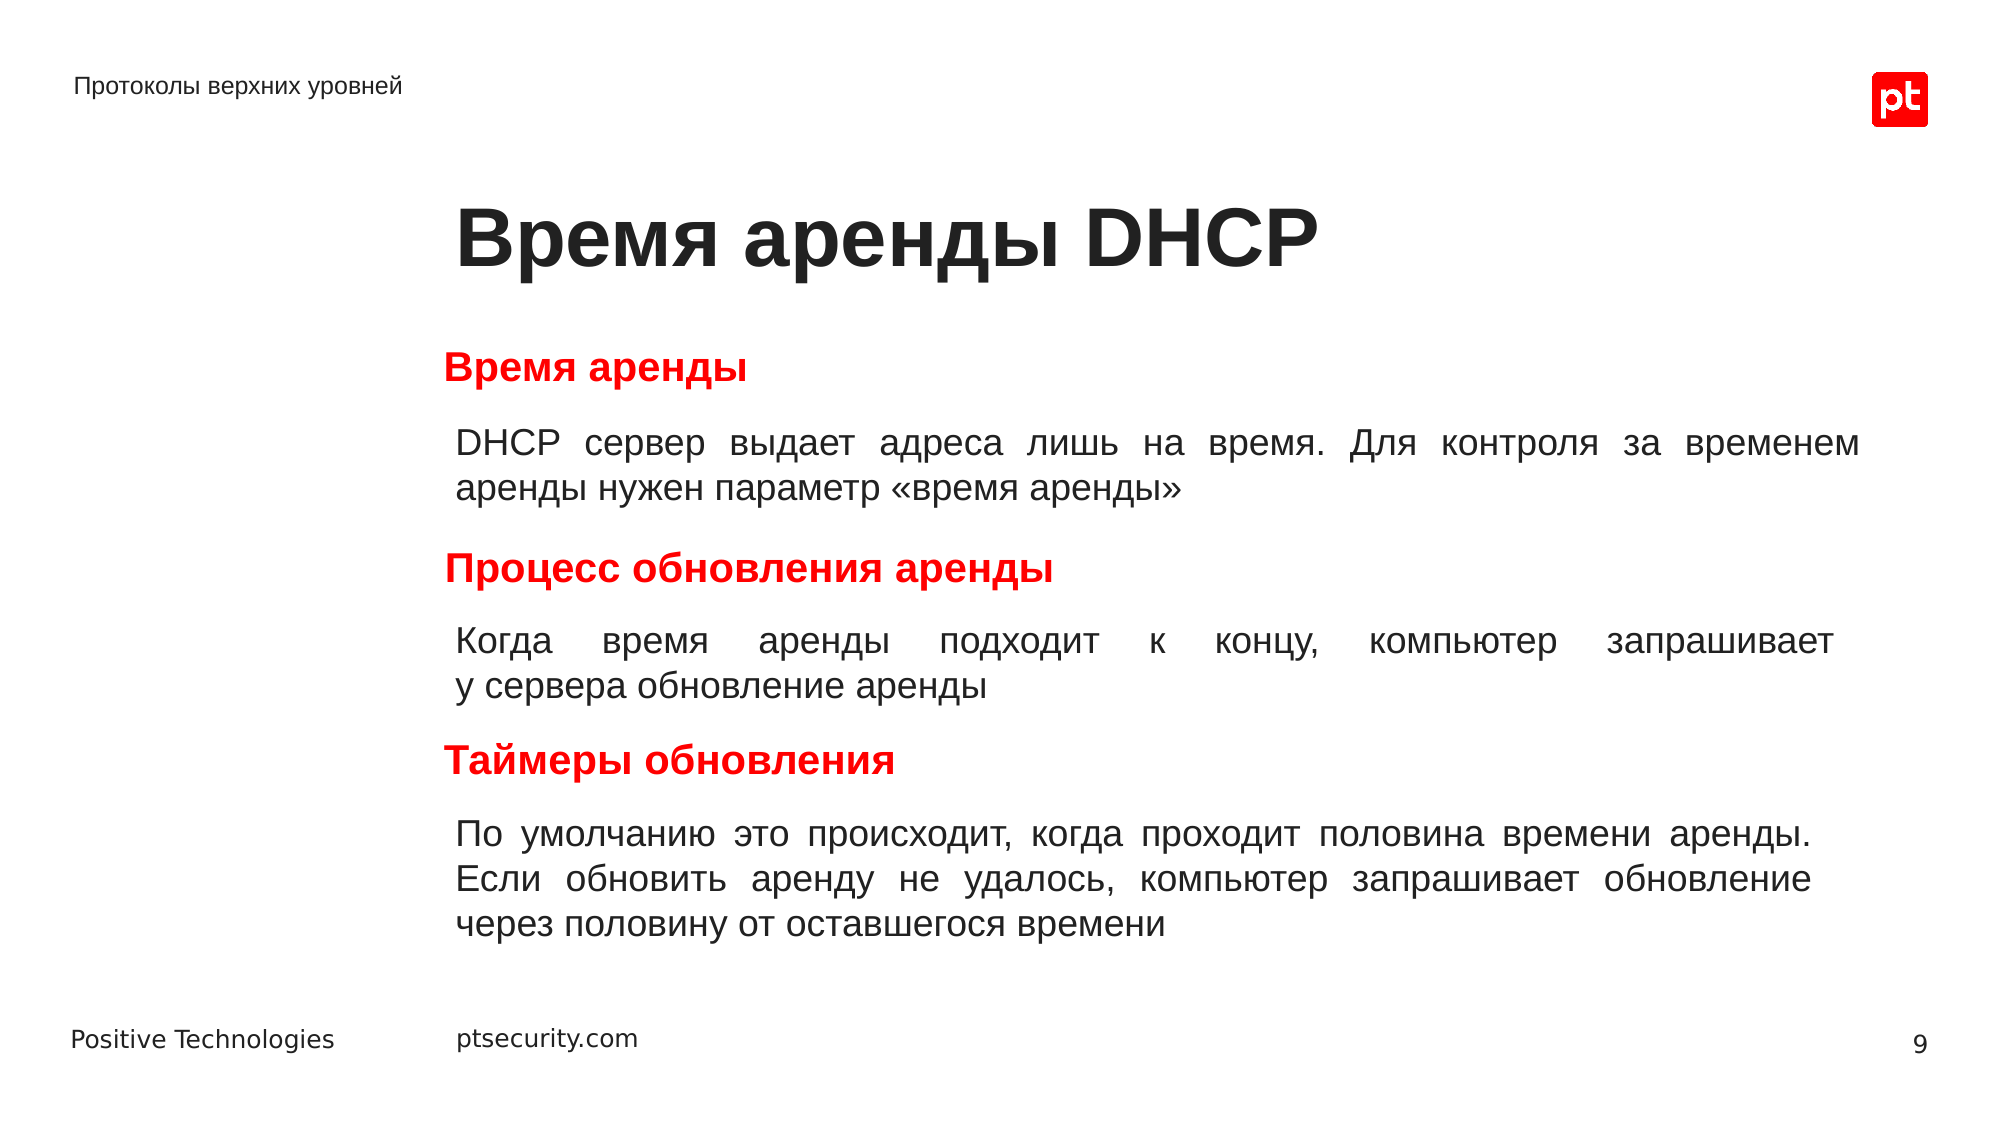

Протоколы верхних уровней
# Время аренды DHCP
Время аренды
DHCP сервер выдает адреса лишь на время. Для контроля за временем аренды нужен параметр «время аренды»
Процесс обновления аренды
Когда время аренды подходит к концу, компьютер запрашивает
у сервера обновление аренды
Таймеры обновления
По умолчанию это происходит, когда проходит половина времени аренды. Если обновить аренду не удалось, компьютер запрашивает обновление через половину от оставшегося времени
9